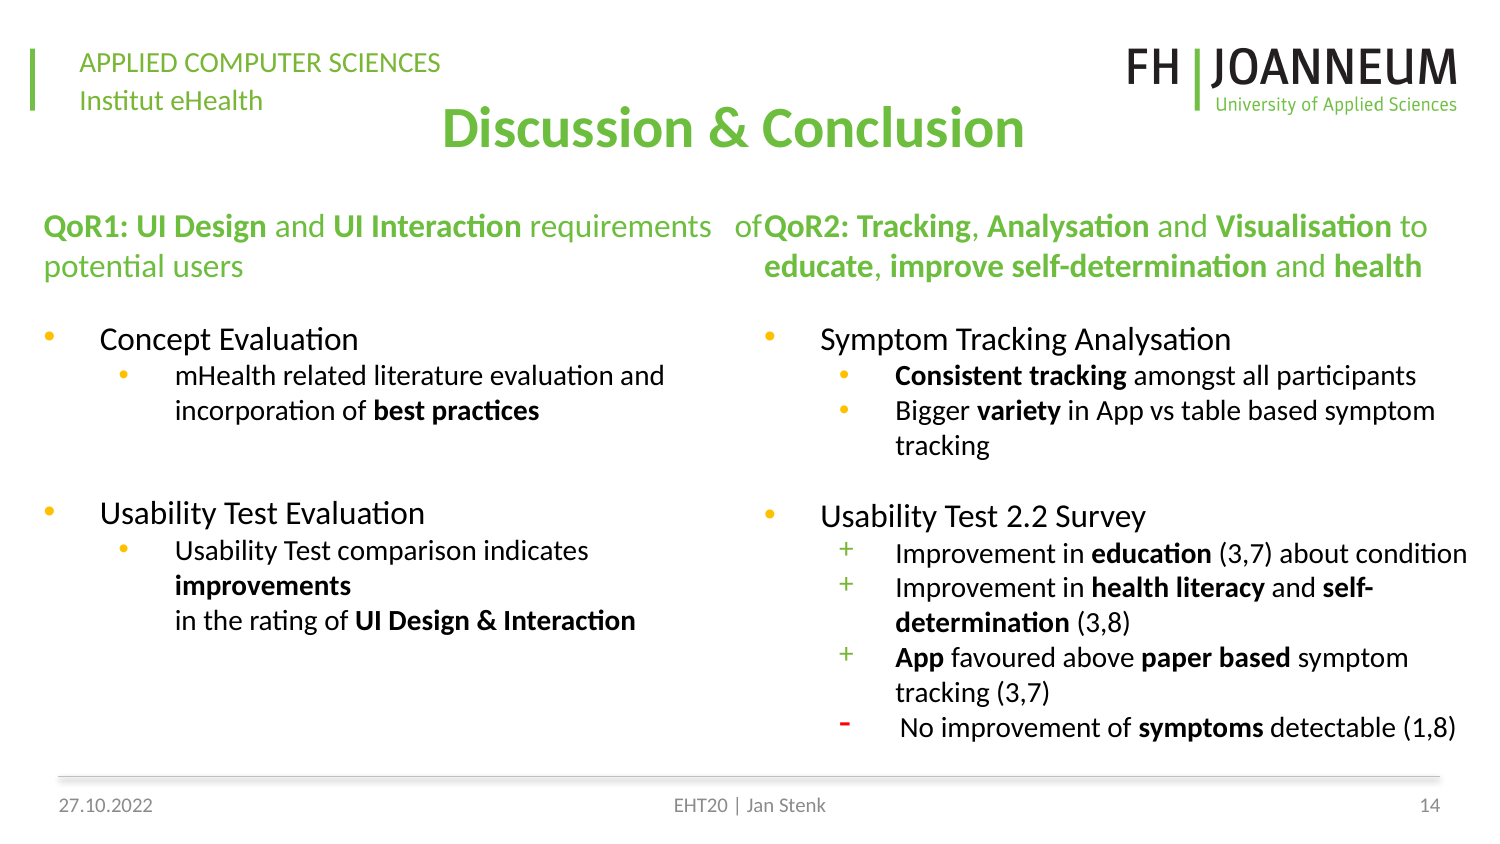

# Discussion & Conclusion
QoR1: UI Design and UI Interaction requirements   of potential users
Concept Evaluation
mHealth related literature evaluation and incorporation of best practices

Usability Test Evaluation
Usability Test comparison indicates improvements
in the rating of UI Design & Interaction

QoR2: Tracking, Analysation and Visualisation to educate, improve self-determination and health
Symptom Tracking Analysation
Consistent tracking amongst all participants
Bigger variety in App vs table based symptom tracking
Usability Test 2.2 Survey
Improvement in education (3,7) about condition
Improvement in health literacy and self-determination (3,8)
App favoured above paper based symptom tracking (3,7)
     No improvement of symptoms detectable (1,8)

27.10.2022
EHT20 | Jan Stenk
14